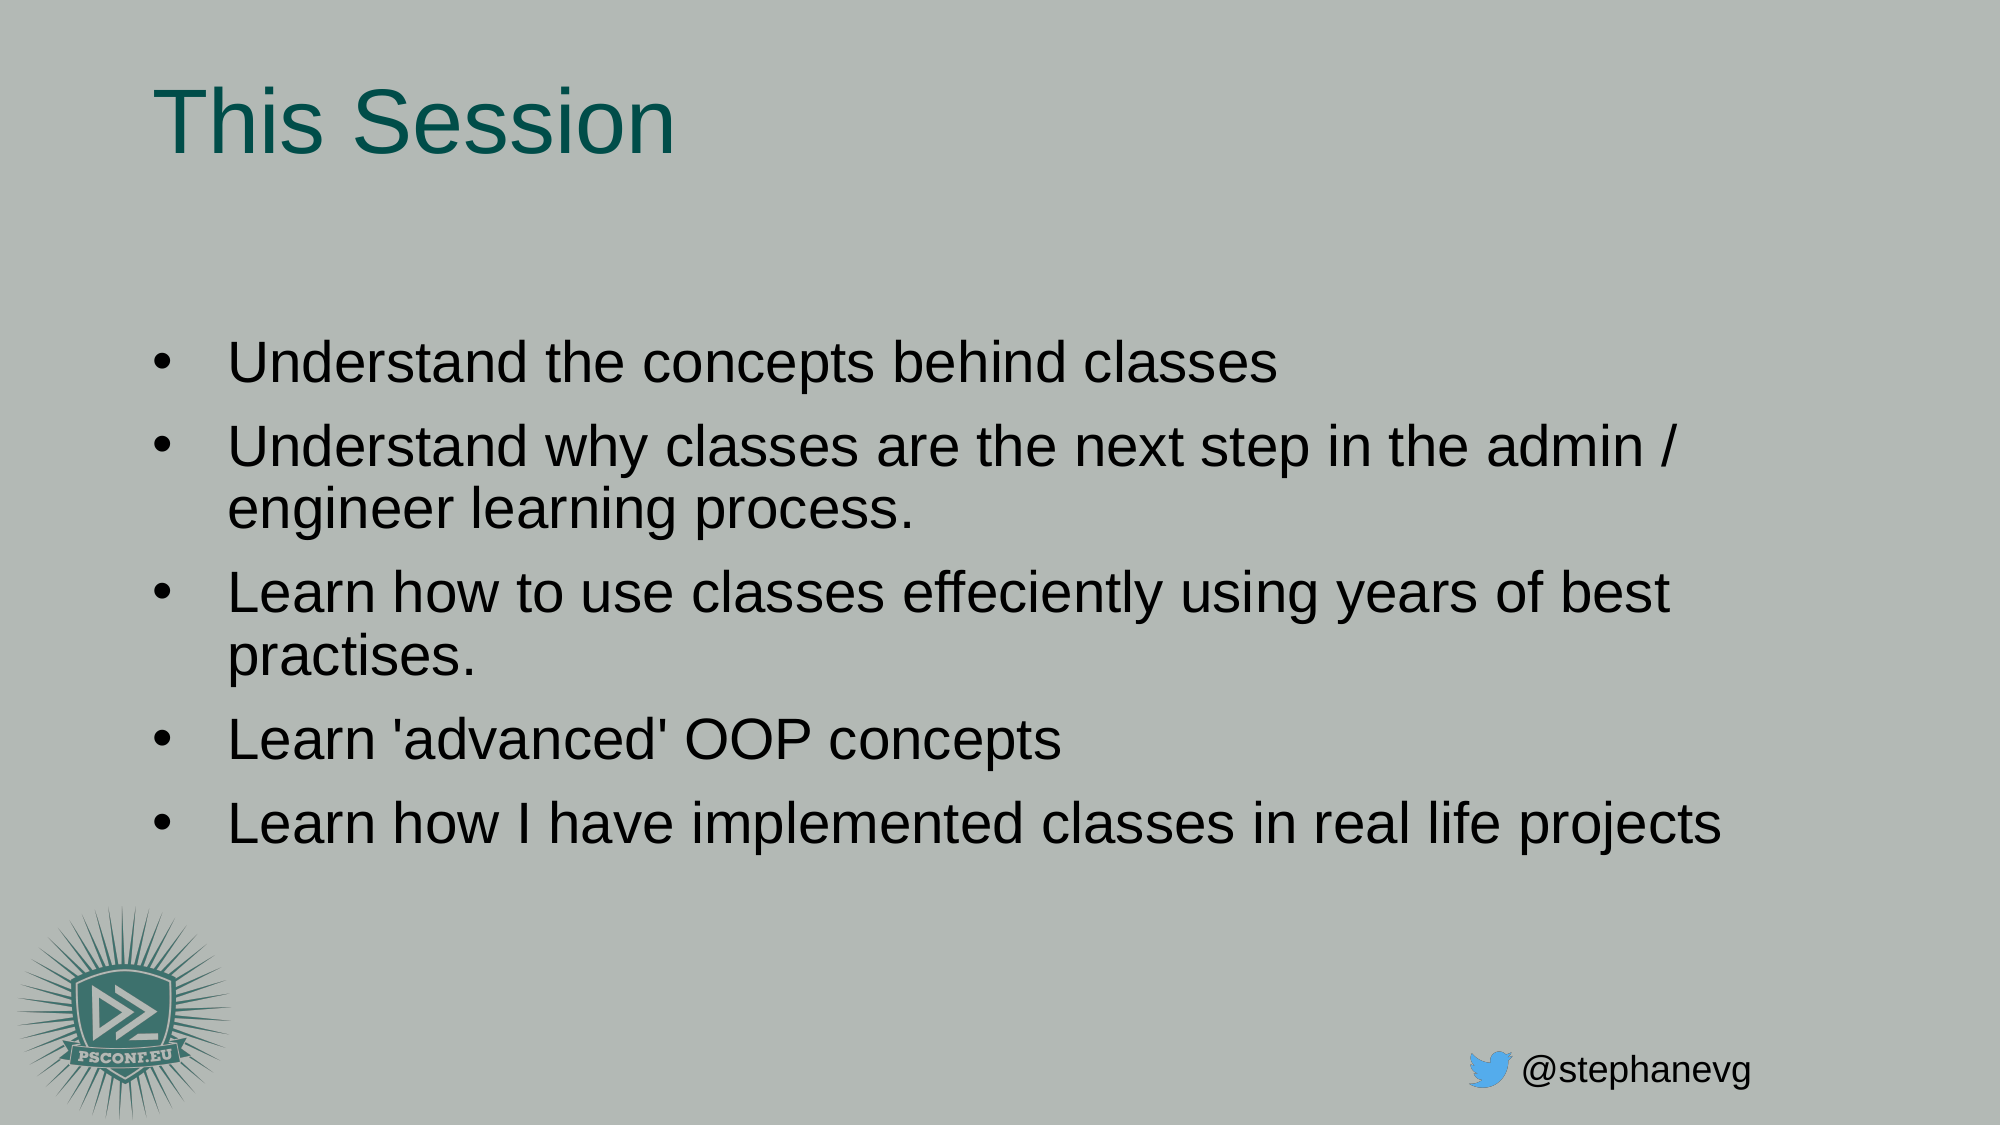

# This Session

Understand the concepts behind classes
Understand why classes are the next step in the admin / engineer learning process.
Learn how to use classes effeciently using years of best practises.
Learn 'advanced' OOP concepts
Learn how I have implemented classes in real life projects

@stephanevg